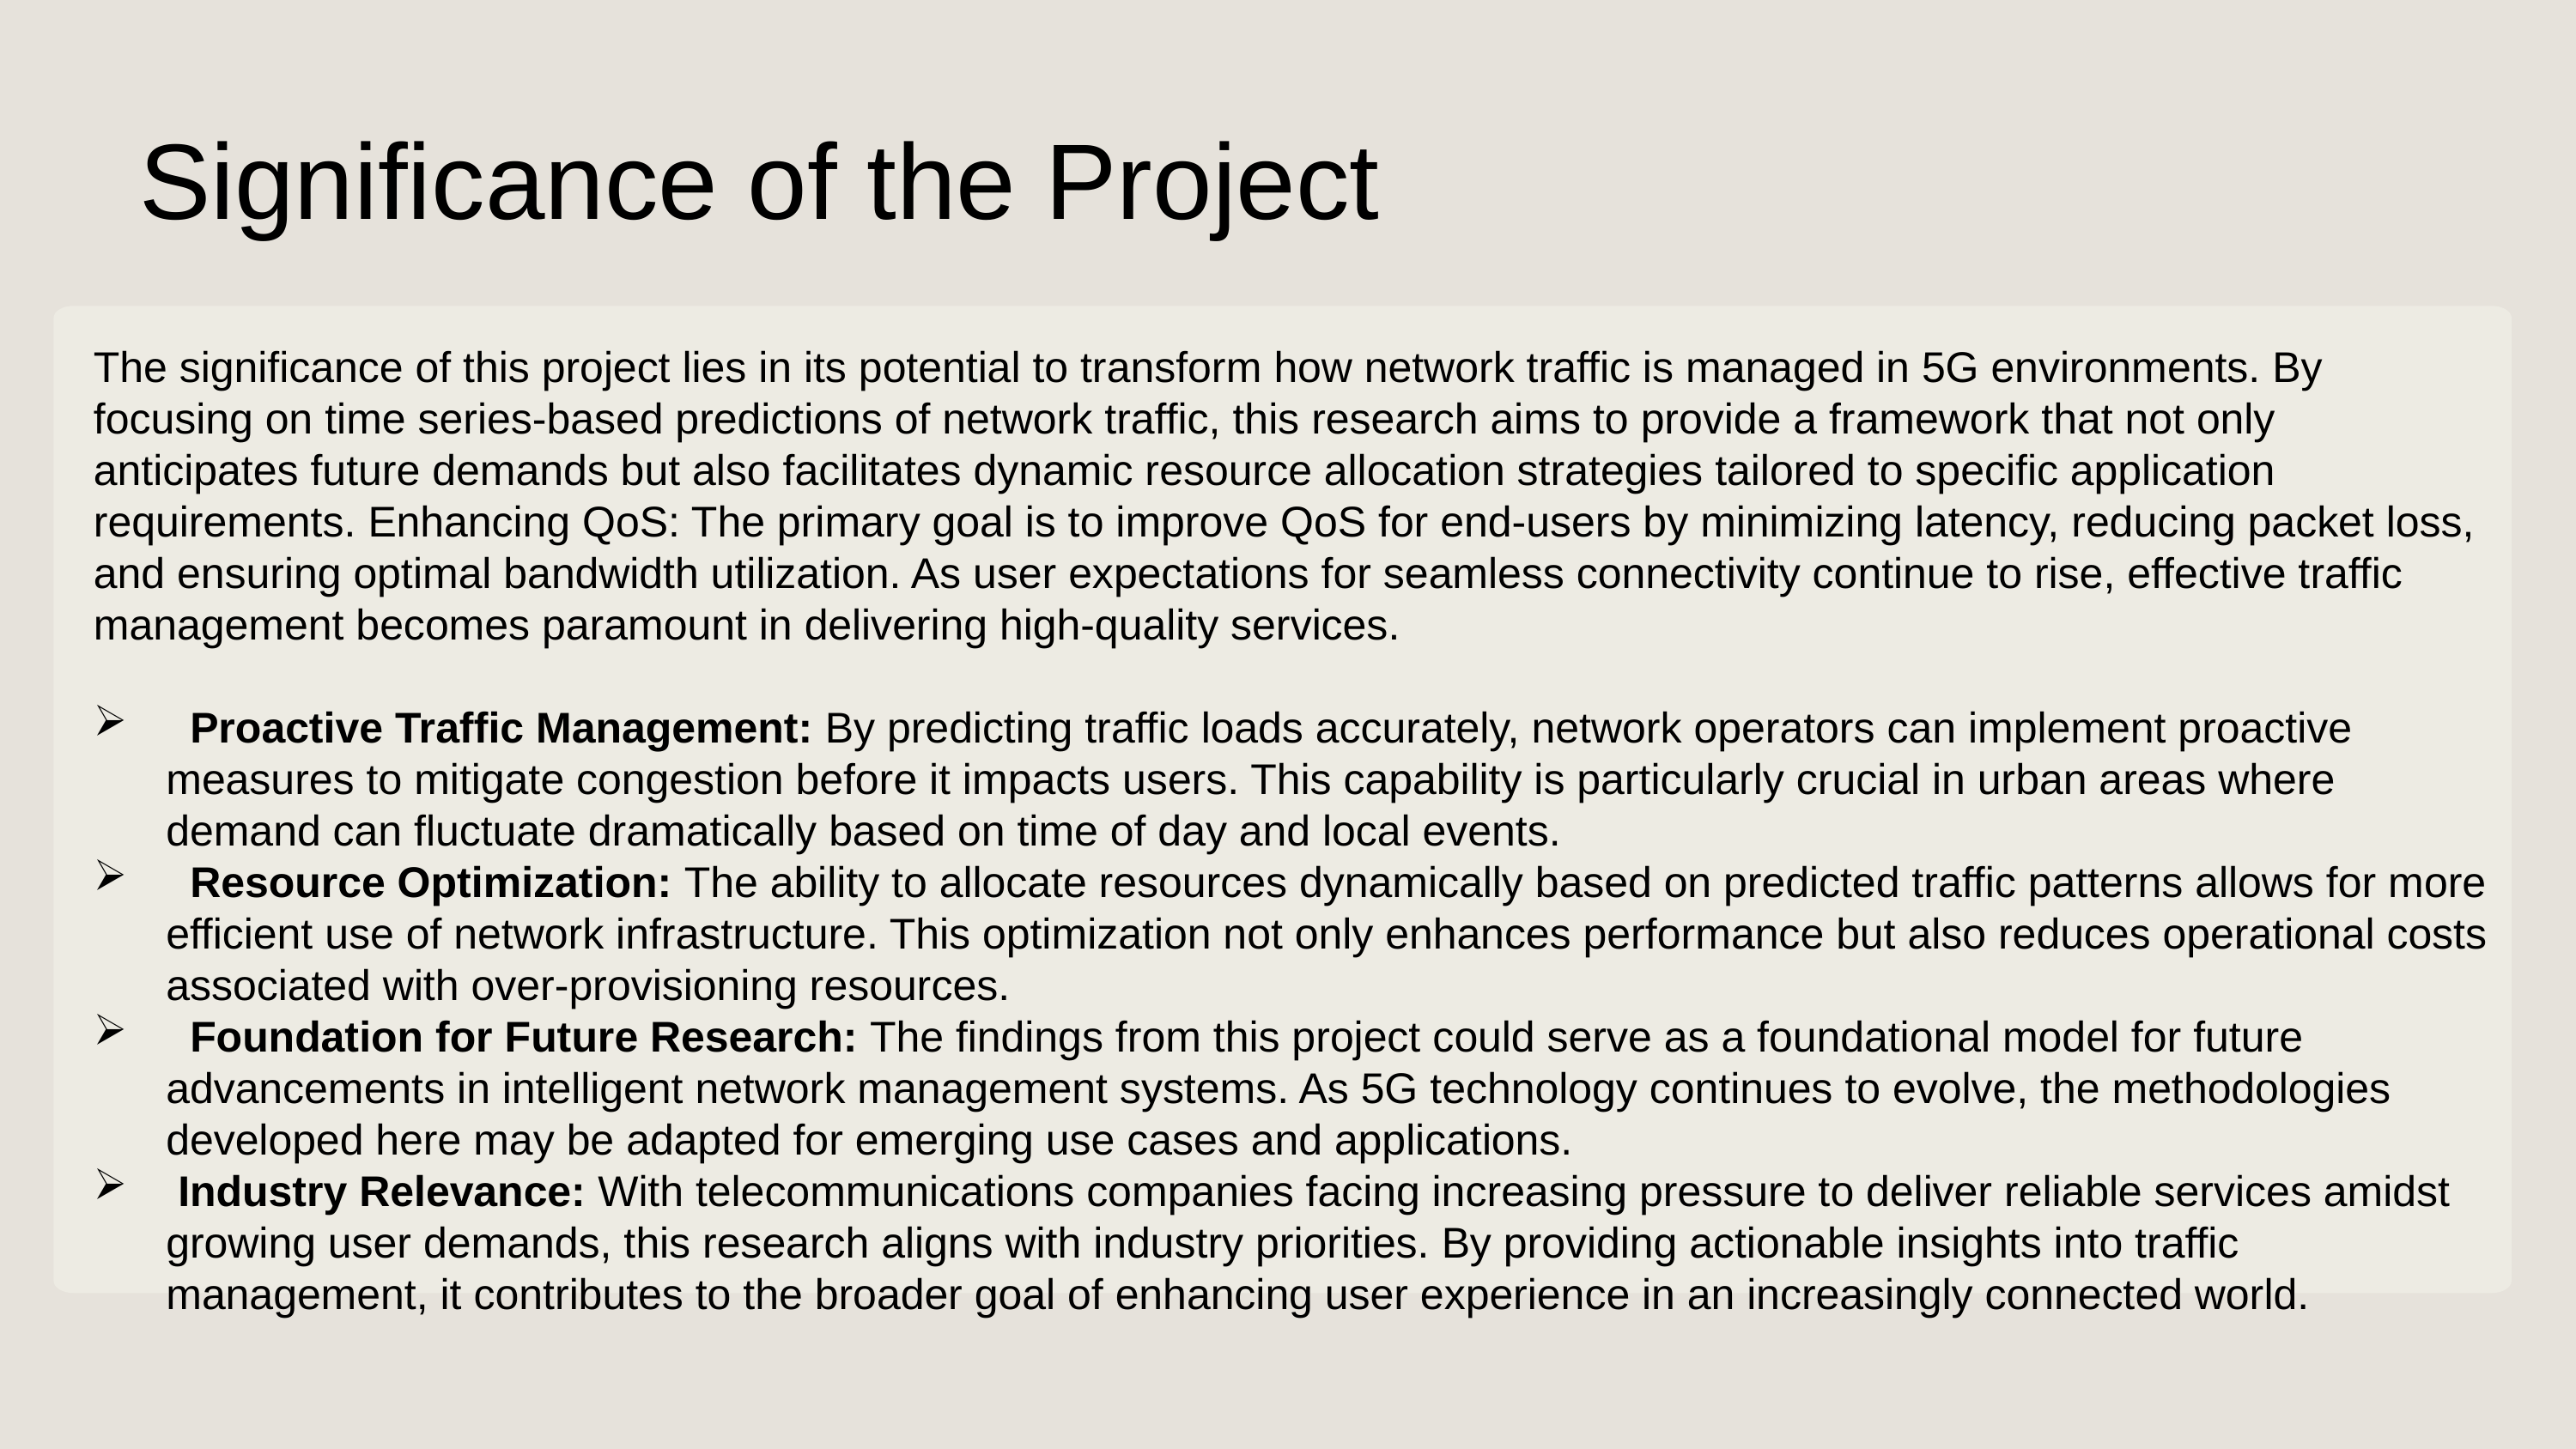

Significance of the Project

The significance of this project lies in its potential to transform how network traffic is managed in 5G environments. By focusing on time series-based predictions of network traffic, this research aims to provide a framework that not only anticipates future demands but also facilitates dynamic resource allocation strategies tailored to specific application requirements. Enhancing QoS: The primary goal is to improve QoS for end-users by minimizing latency, reducing packet loss, and ensuring optimal bandwidth utilization. As user expectations for seamless connectivity continue to rise, effective traffic management becomes paramount in delivering high-quality services.

  Proactive Traffic Management: By predicting traffic loads accurately, network operators can implement proactive measures to mitigate congestion before it impacts users. This capability is particularly crucial in urban areas where demand can fluctuate dramatically based on time of day and local events.
  Resource Optimization: The ability to allocate resources dynamically based on predicted traffic patterns allows for more efficient use of network infrastructure. This optimization not only enhances performance but also reduces operational costs associated with over-provisioning resources.
  Foundation for Future Research: The findings from this project could serve as a foundational model for future advancements in intelligent network management systems. As 5G technology continues to evolve, the methodologies developed here may be adapted for emerging use cases and applications.
 Industry Relevance: With telecommunications companies facing increasing pressure to deliver reliable services amidst growing user demands, this research aligns with industry priorities. By providing actionable insights into traffic management, it contributes to the broader goal of enhancing user experience in an increasingly connected world.